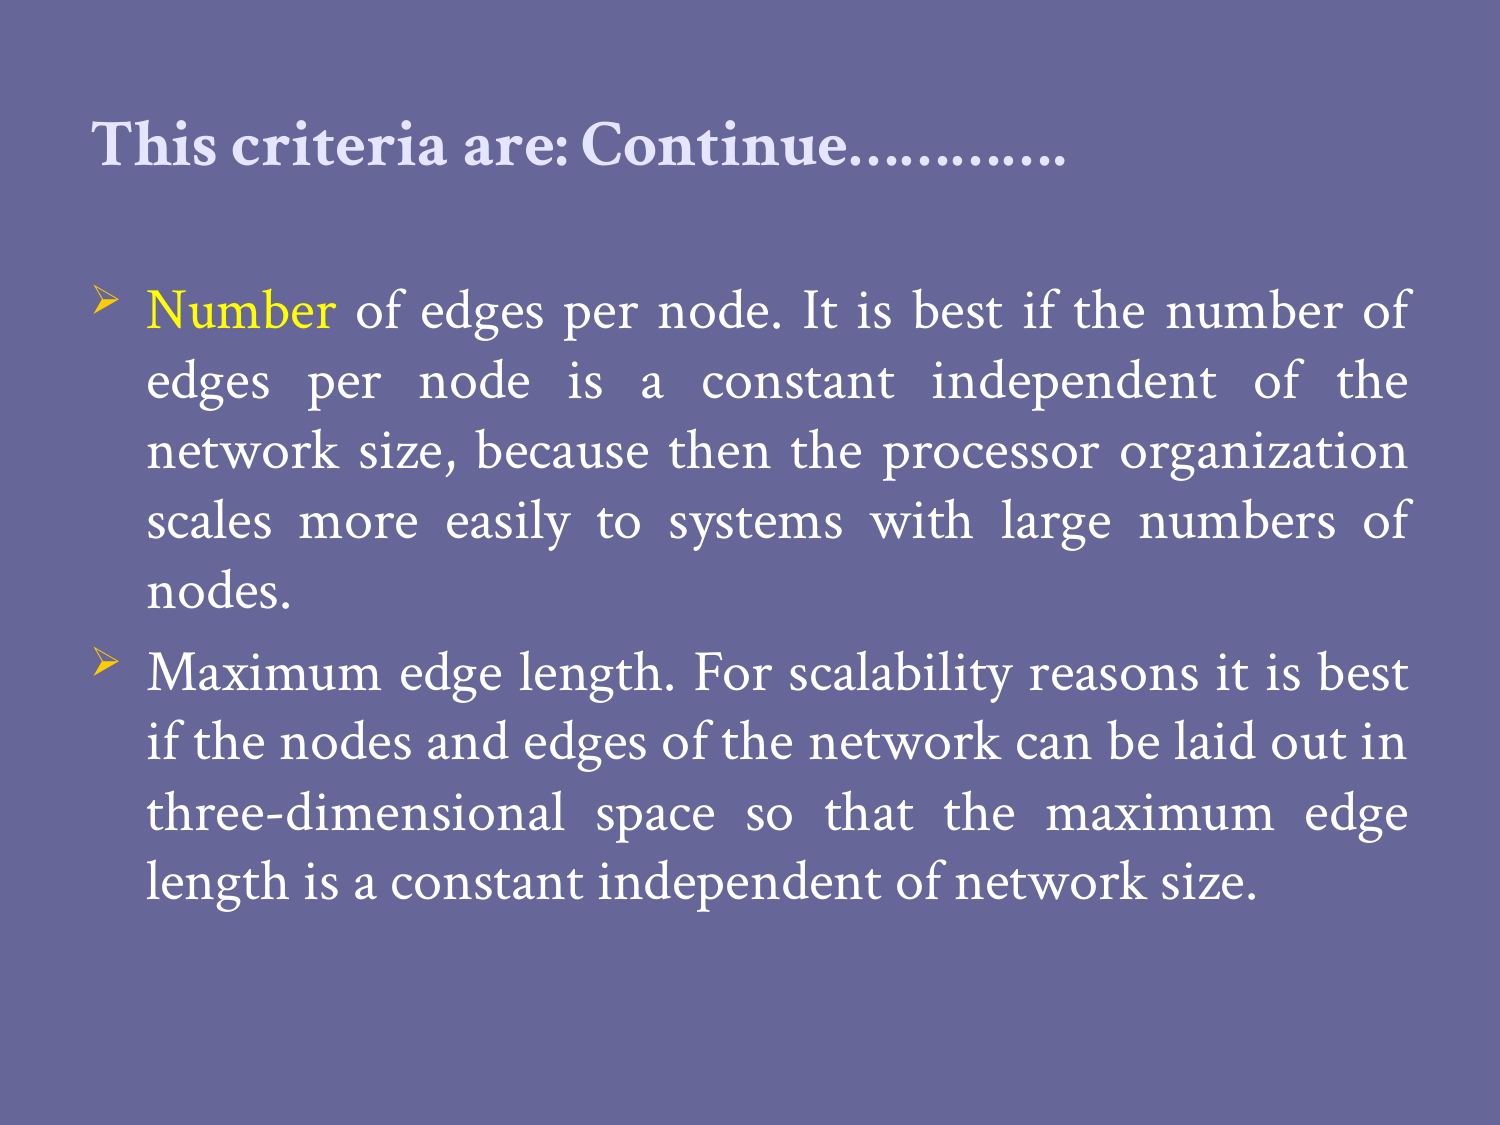

# This criteria are: Continue………….
Number of edges per node. It is best if the number of edges per node is a constant independent of the network size, because then the processor organization scales more easily to systems with large numbers of nodes.
Maximum edge length. For scalability reasons it is best if the nodes and edges of the network can be laid out in three-dimensional space so that the maximum edge length is a constant independent of network size.